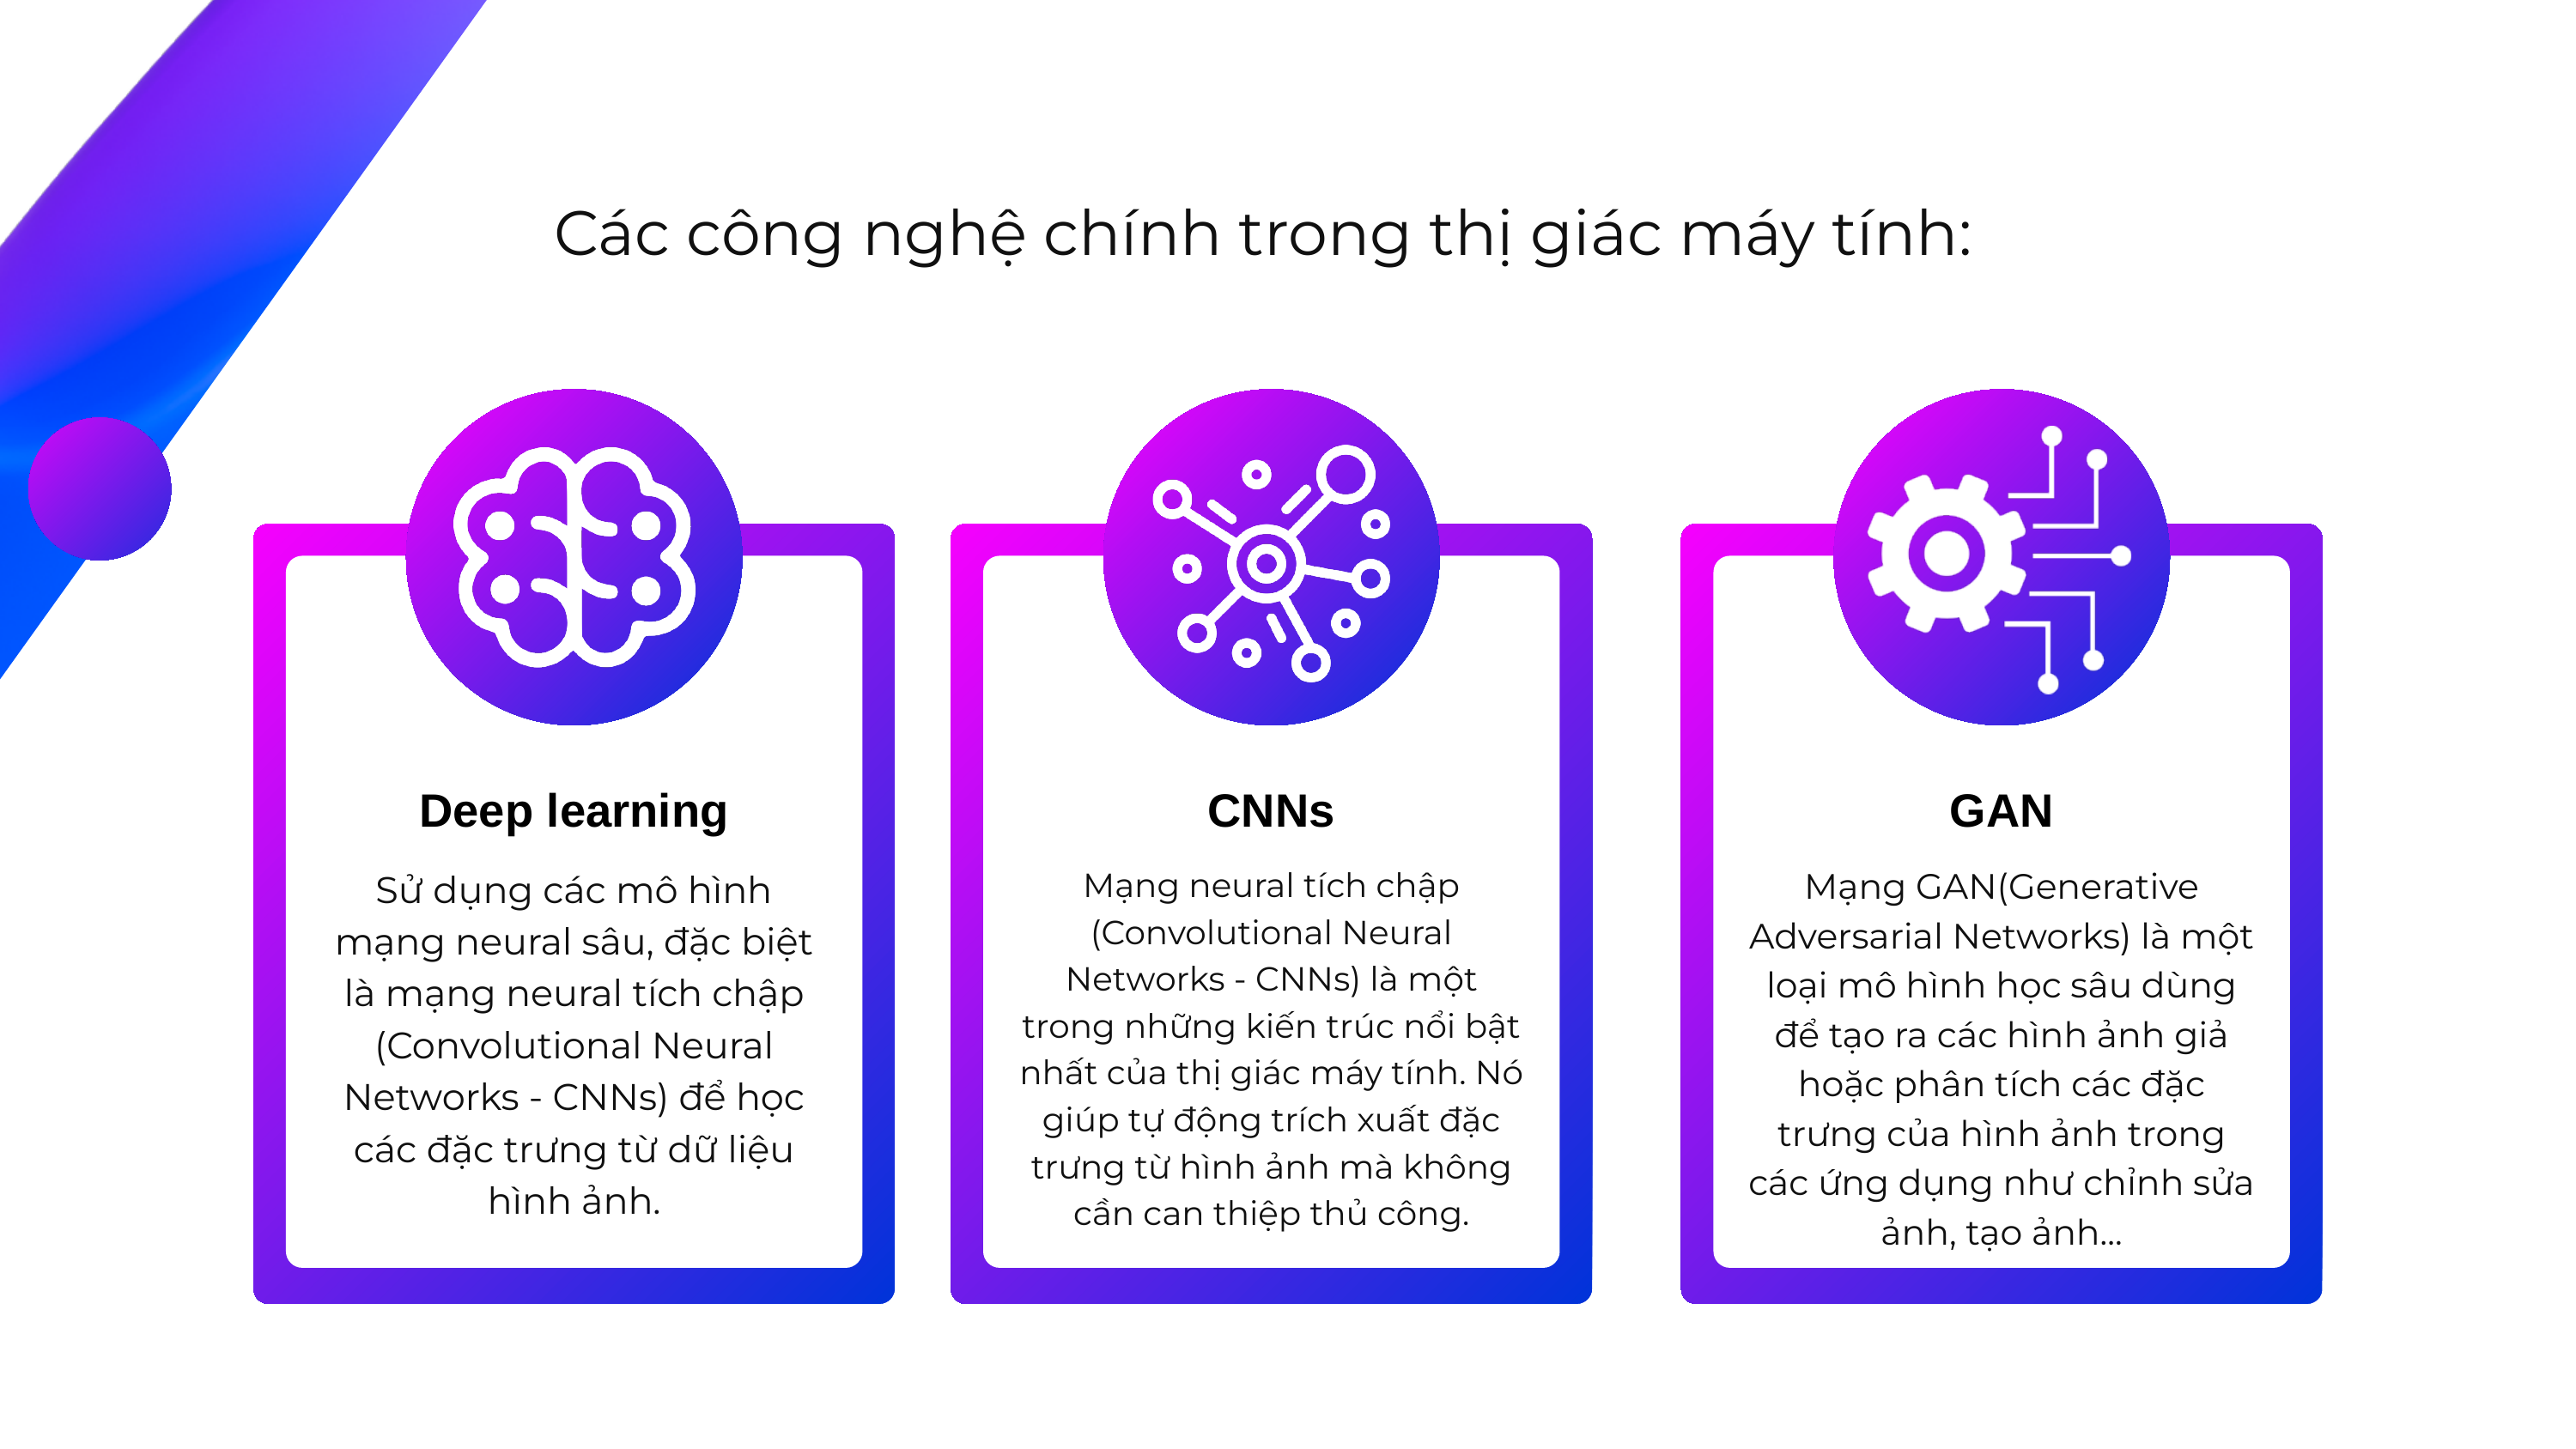

Các công nghệ chính trong thị giác máy tính:

Deep learning
CNNs
GAN
Mạng neural tích chập (Convolutional Neural Networks - CNNs) là một trong những kiến trúc nổi bật nhất của thị giác máy tính. Nó giúp tự động trích xuất đặc trưng từ hình ảnh mà không cần can thiệp thủ công.
Mạng GAN(Generative Adversarial Networks) là một loại mô hình học sâu dùng để tạo ra các hình ảnh giả hoặc phân tích các đặc trưng của hình ảnh trong các ứng dụng như chỉnh sửa ảnh, tạo ảnh...
Sử dụng các mô hình mạng neural sâu, đặc biệt là mạng neural tích chập (Convolutional Neural Networks - CNNs) để học các đặc trưng từ dữ liệu hình ảnh.